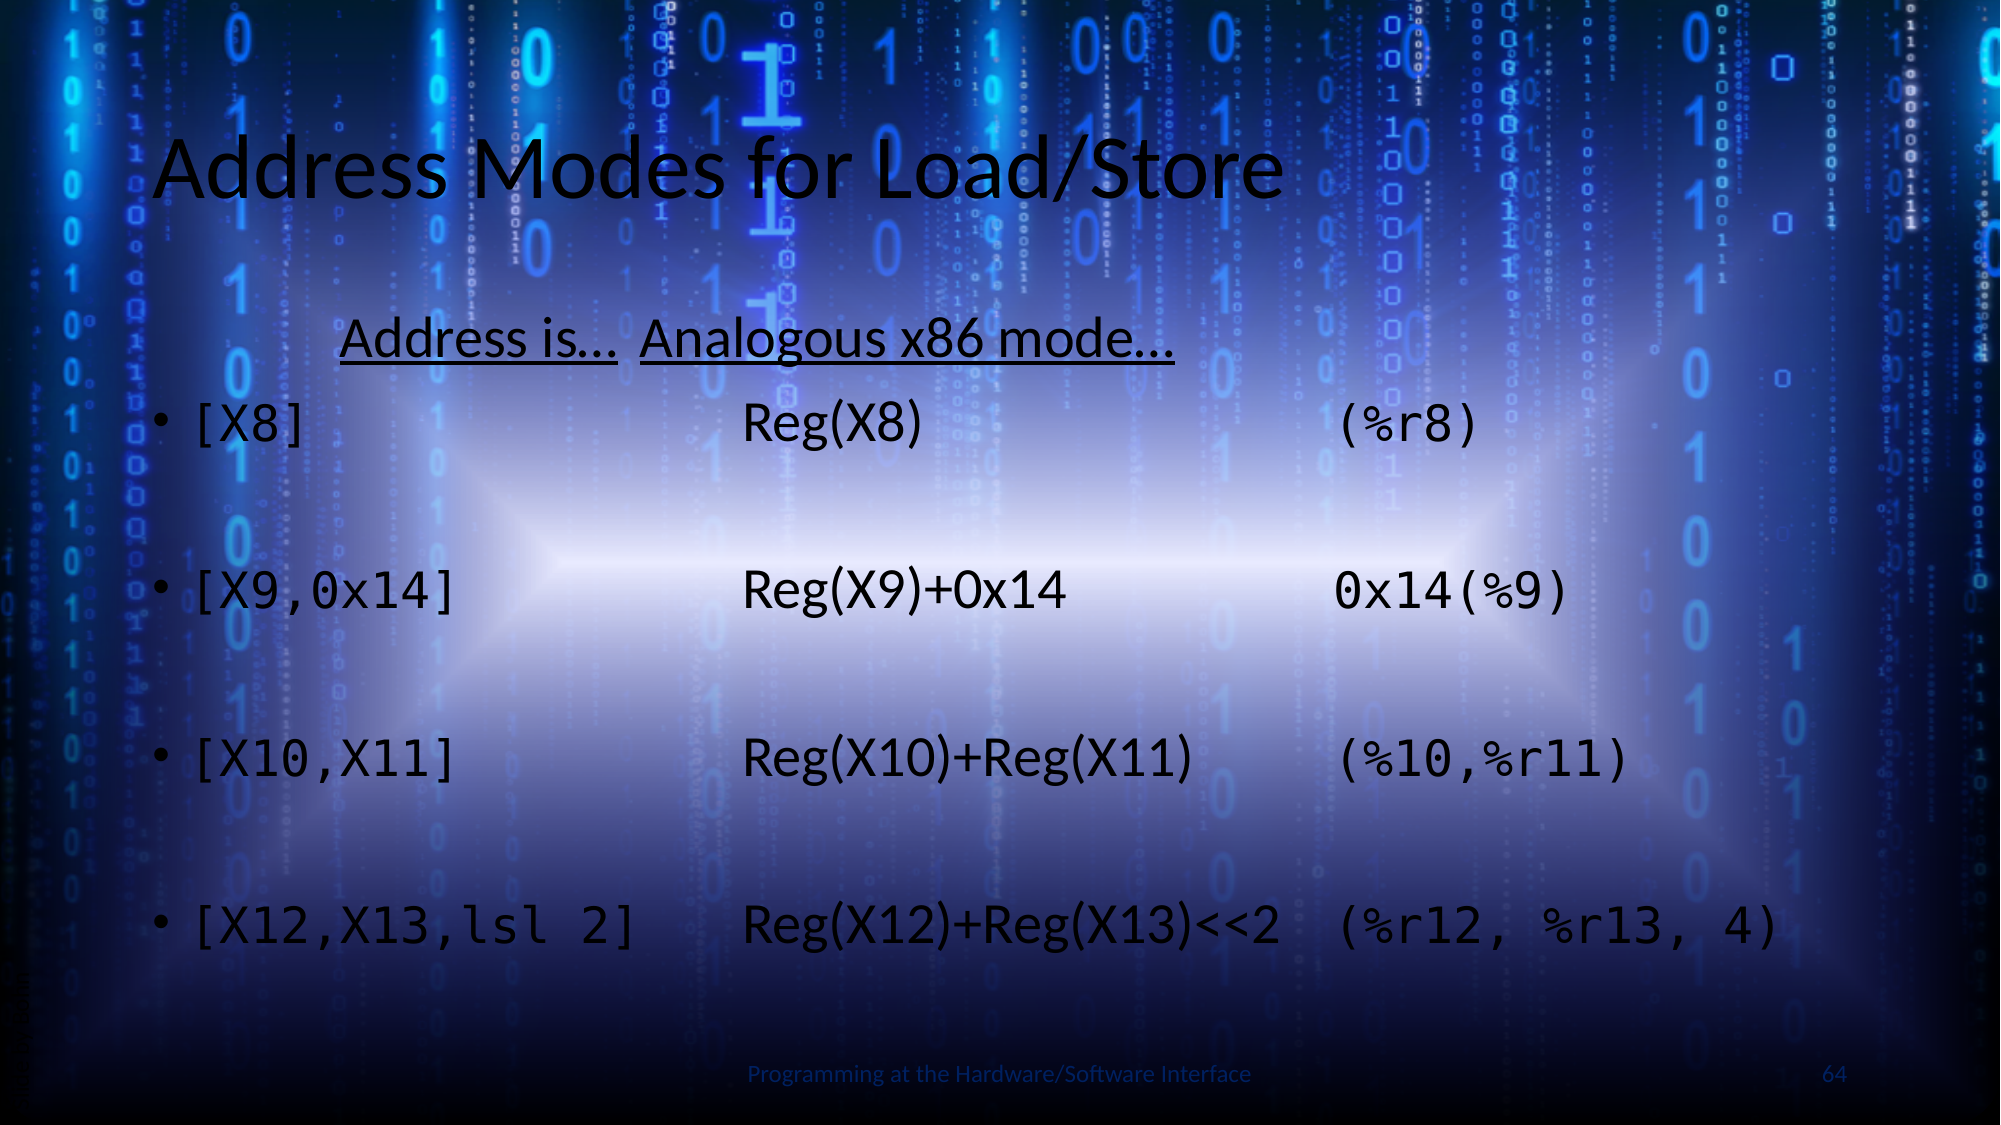

# Address Modes for Load/Store
		Address is…	Analogous x86 mode…
[X8]	Reg(X8)	(%r8)

[X9,0x14]	Reg(X9)+0x14	0x14(%9)

[X10,X11]	Reg(X10)+Reg(X11)	(%10,%r11)

[X12,X13,lsl 2] 	Reg(X12)+Reg(X13)<<2	(%r12, %r13, 4)
Slide by Bohn
Programming at the Hardware/Software Interface
64